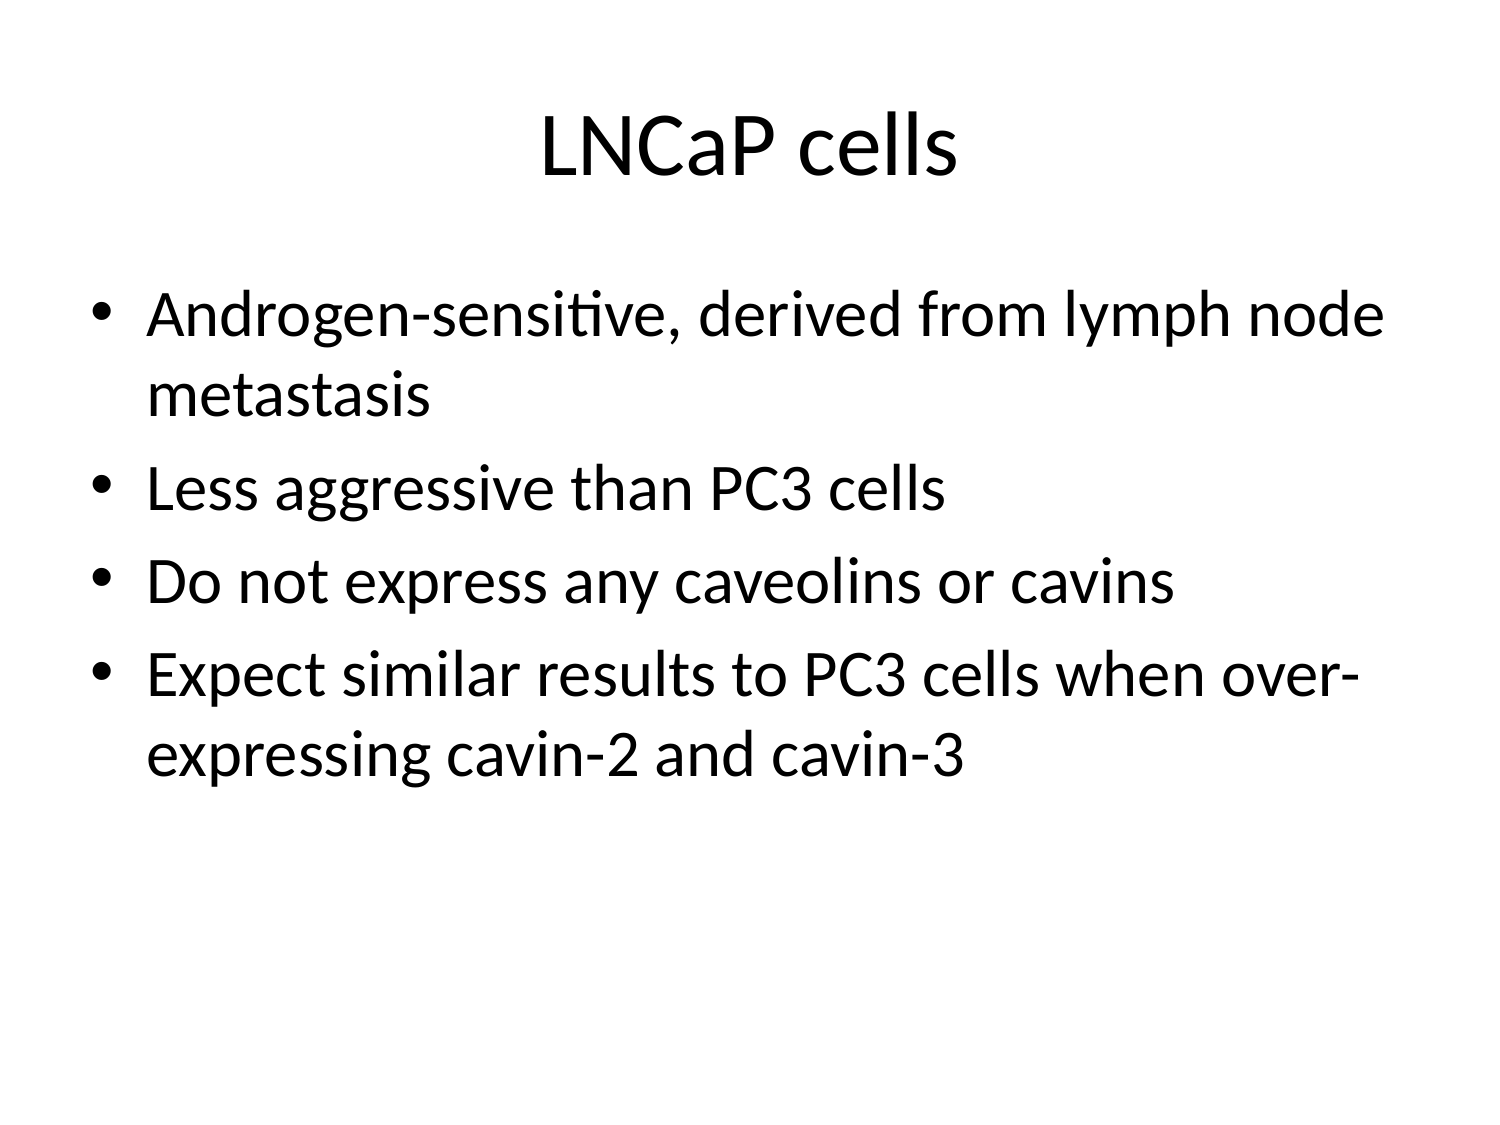

# LNCaP cells
Androgen-sensitive, derived from lymph node metastasis
Less aggressive than PC3 cells
Do not express any caveolins or cavins
Expect similar results to PC3 cells when over-expressing cavin-2 and cavin-3